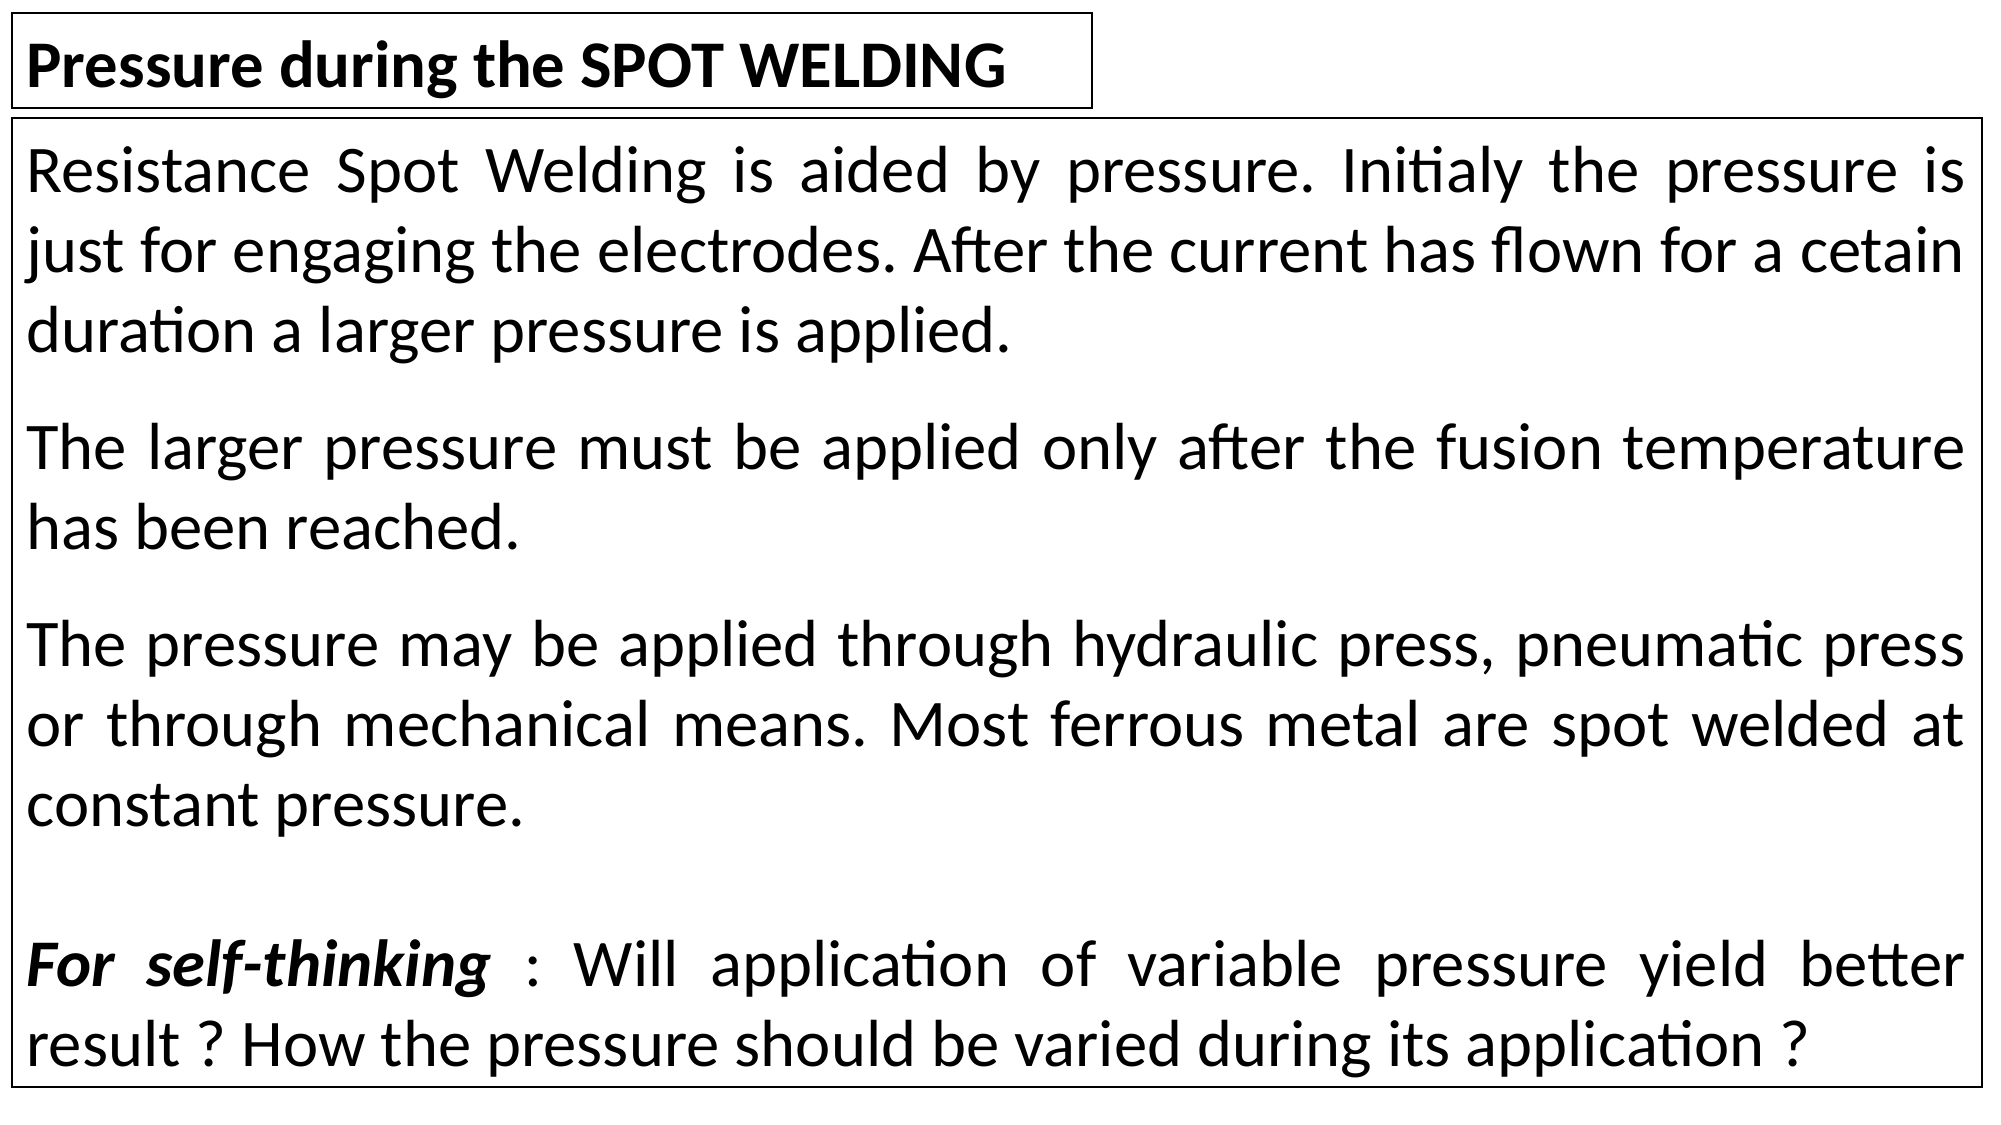

Pressure during the SPOT WELDING
Resistance Spot Welding is aided by pressure. Initialy the pressure is just for engaging the electrodes. After the current has flown for a cetain duration a larger pressure is applied.

The larger pressure must be applied only after the fusion temperature has been reached.

The pressure may be applied through hydraulic press, pneumatic press or through mechanical means. Most ferrous metal are spot welded at constant pressure.

For self-thinking : Will application of variable pressure yield better result ? How the pressure should be varied during its application ?